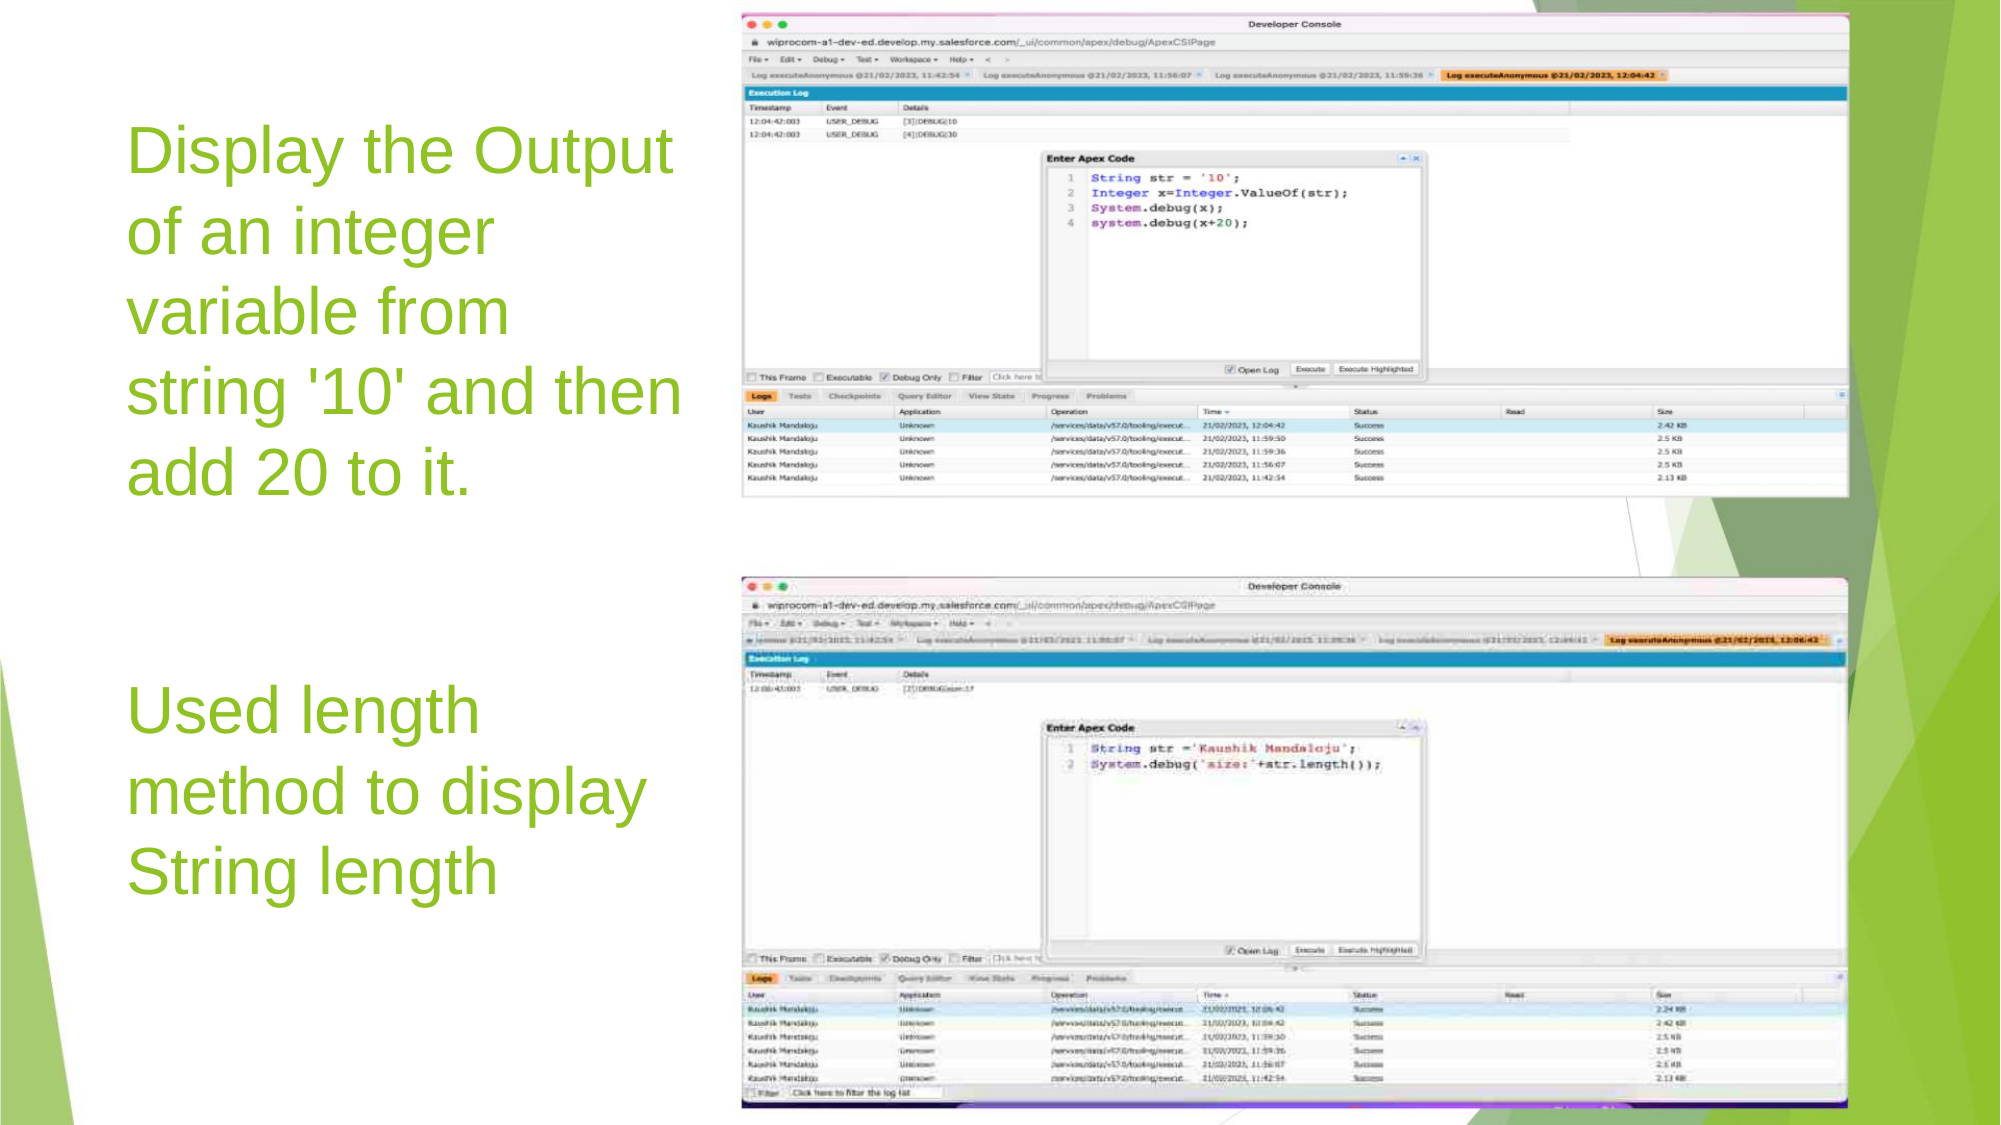

Display the Output
of an integer
variable from
string '10' and then
add 20 to it.
Used length
method to display
String length